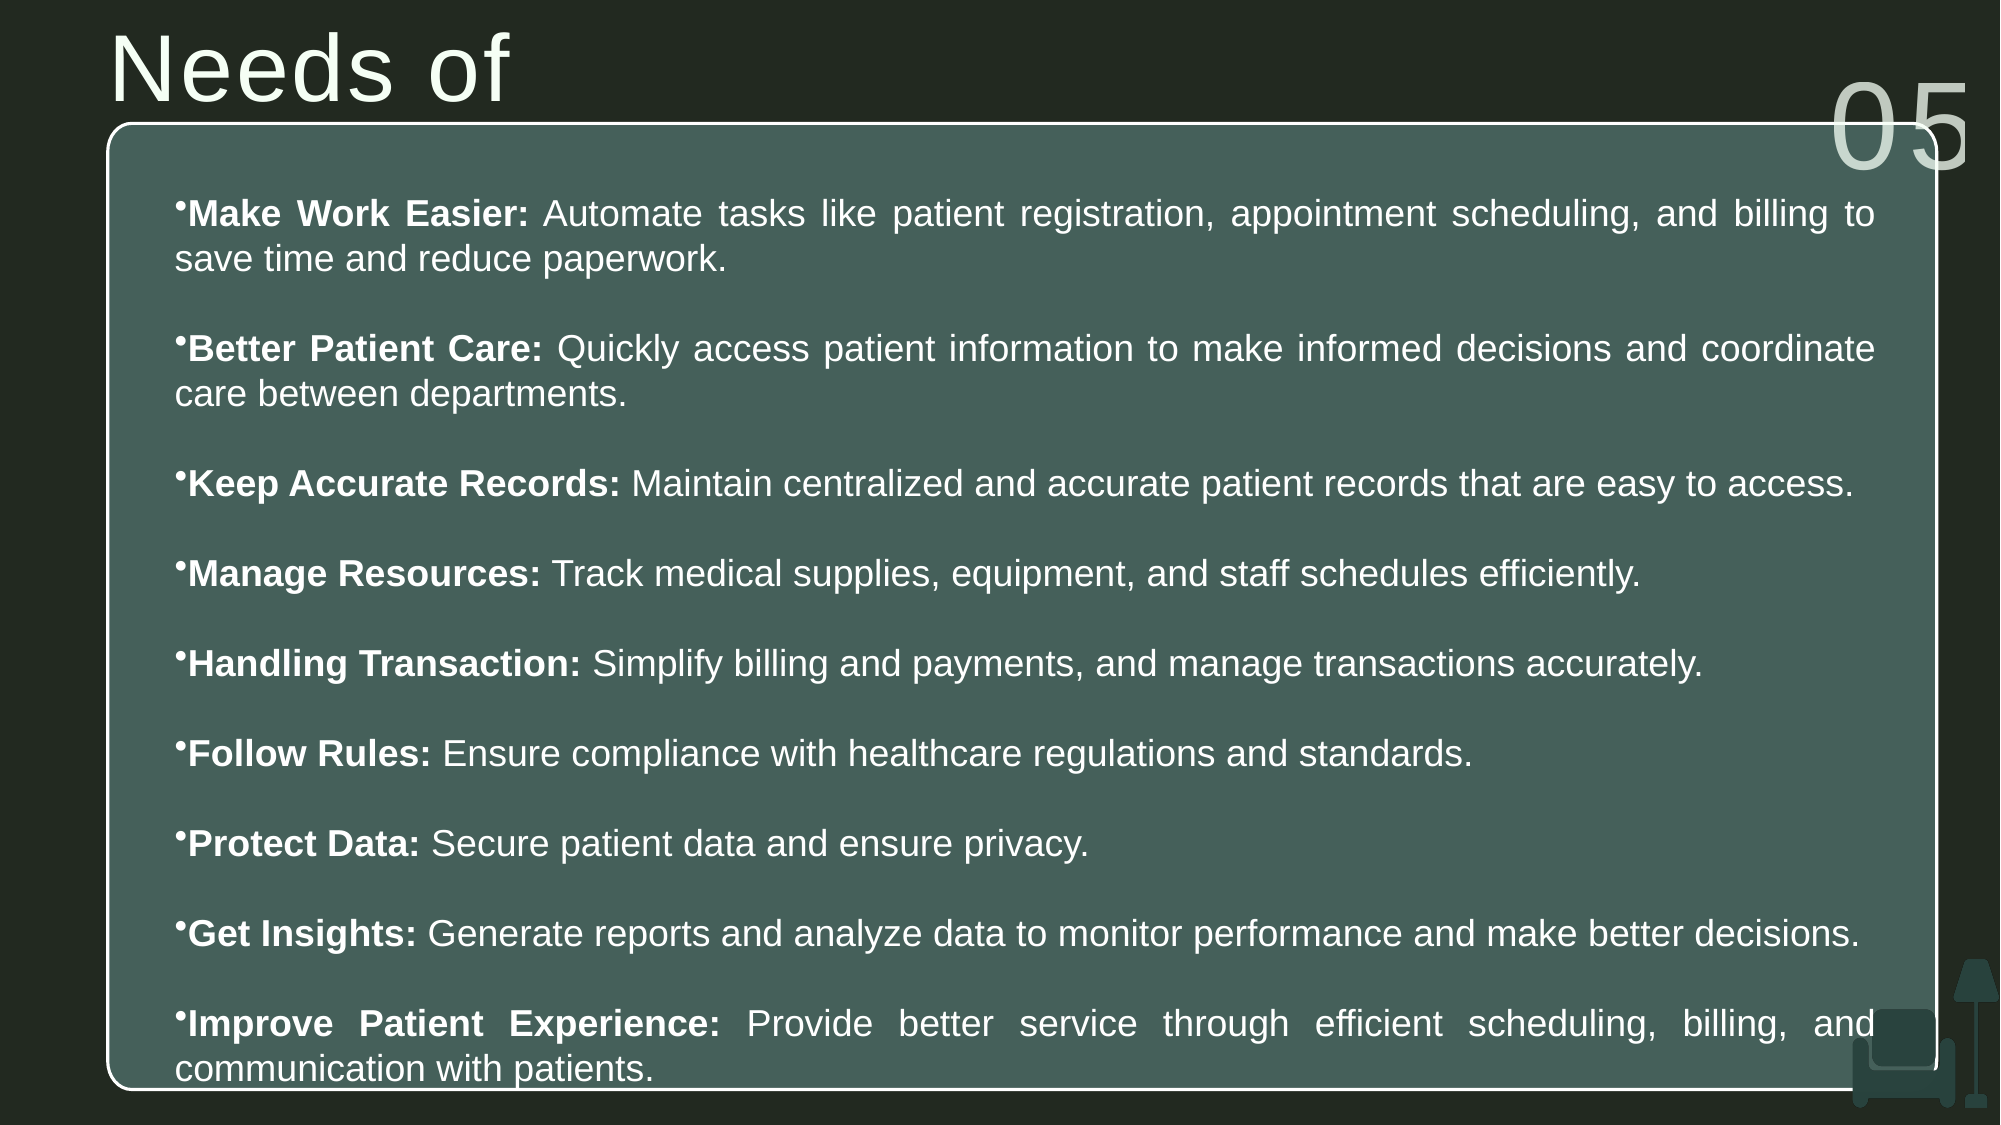

05

Needs of System

Make Work Easier: Automate tasks like patient registration, appointment scheduling, and billing to save time and reduce paperwork.

Better Patient Care: Quickly access patient information to make informed decisions and coordinate care between departments.

Keep Accurate Records: Maintain centralized and accurate patient records that are easy to access.

Manage Resources: Track medical supplies, equipment, and staff schedules efficiently.

Handling Transaction: Simplify billing and payments, and manage transactions accurately.

Follow Rules: Ensure compliance with healthcare regulations and standards.

Protect Data: Secure patient data and ensure privacy.

Get Insights: Generate reports and analyze data to monitor performance and make better decisions.

Improve Patient Experience: Provide better service through efficient scheduling, billing, and communication with patients.